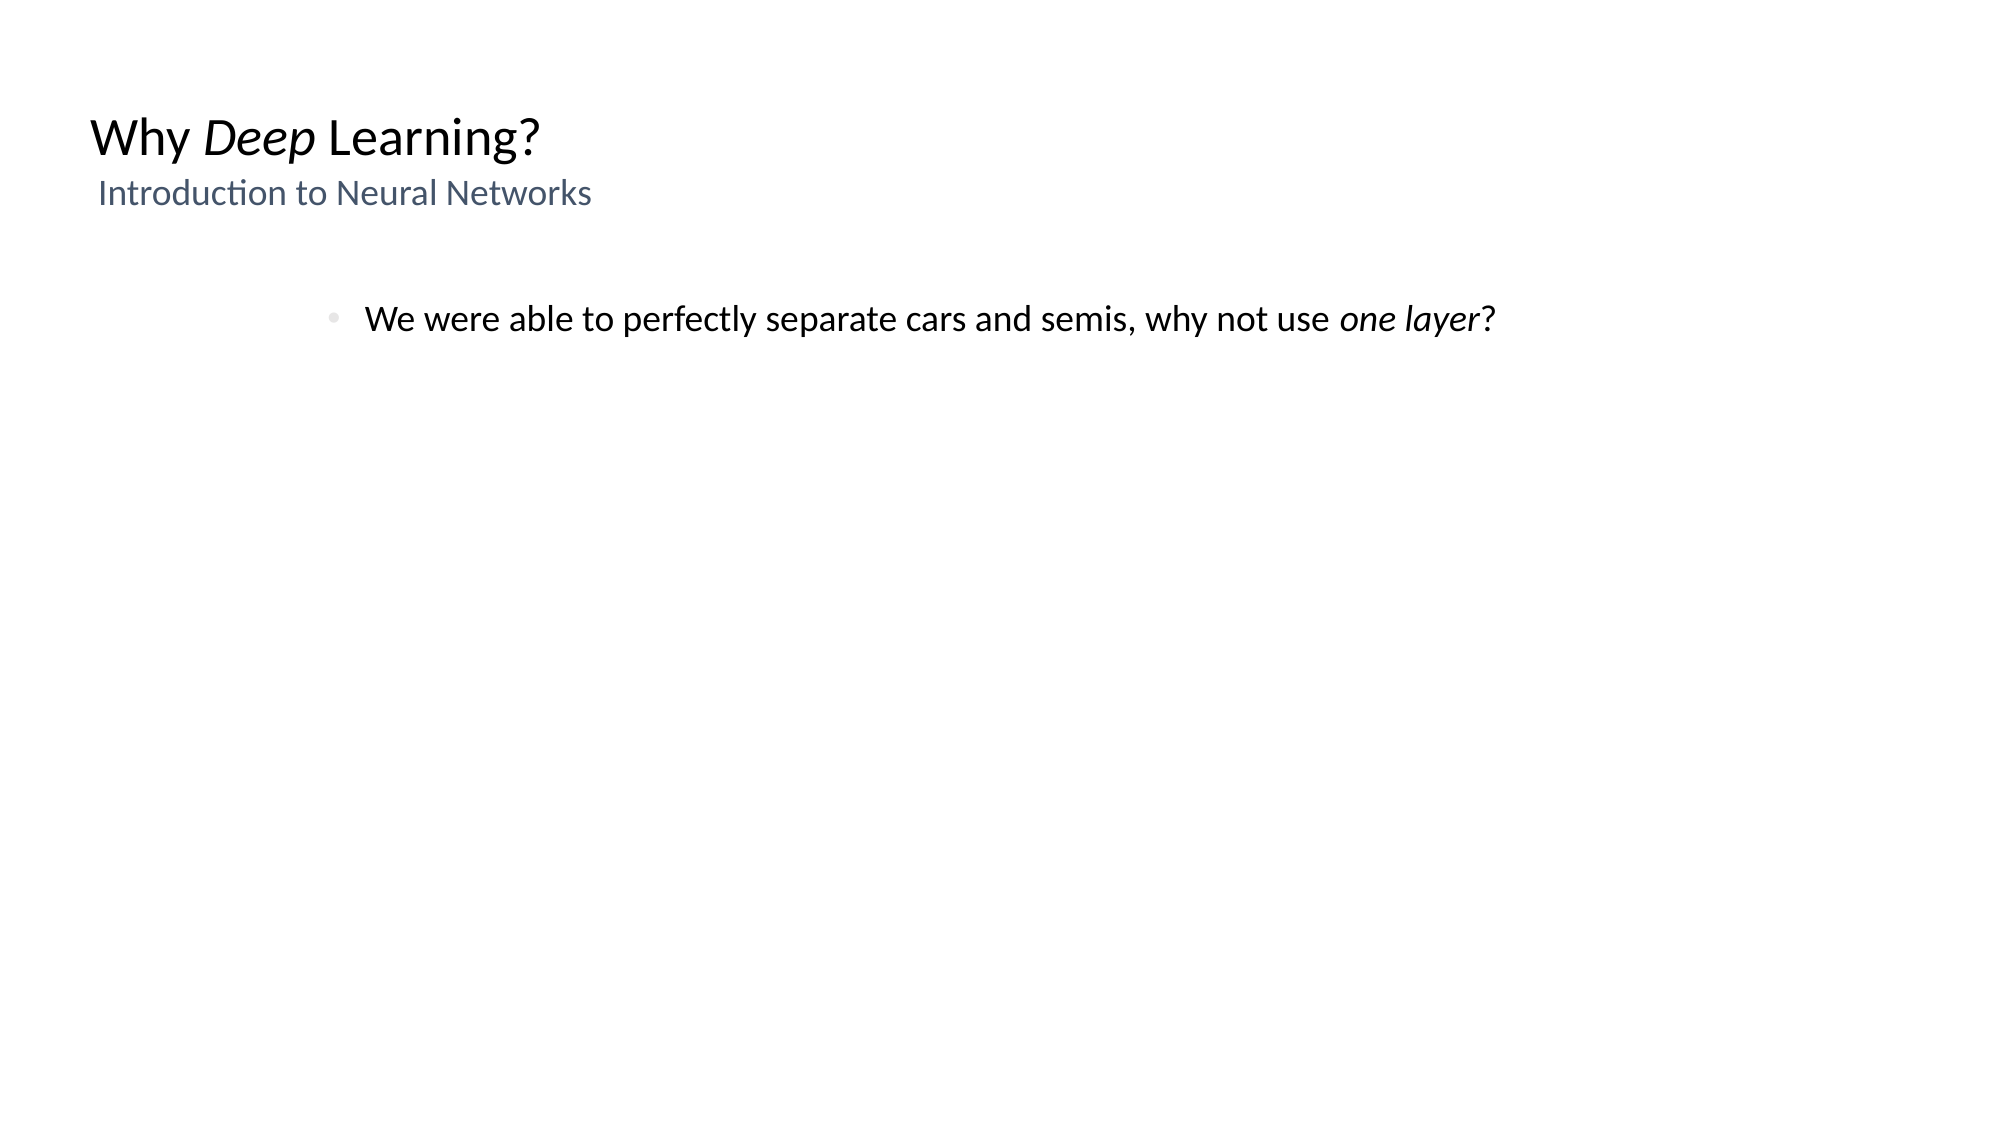

# Why Deep Learning?
Introduction to Neural Networks
We were able to perfectly separate cars and semis, why not use one layer?
13